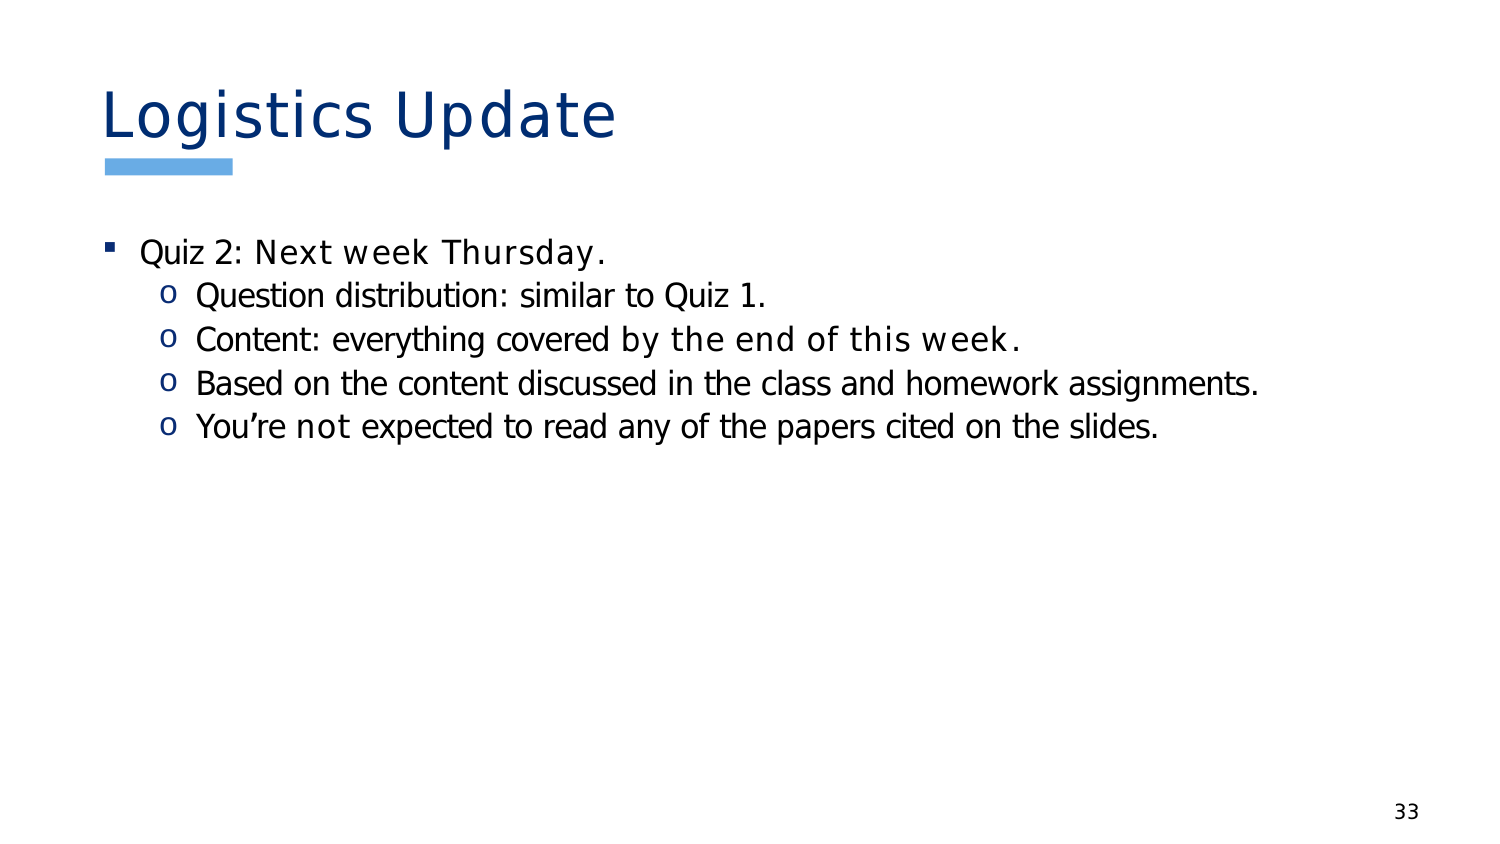

# Logistics Update
Quiz 2: Next week Thursday.
Question distribution: similar to Quiz 1.
Content: everything covered by the end of this week.
Based on the content discussed in the class and homework assignments.
You’re not expected to read any of the papers cited on the slides.